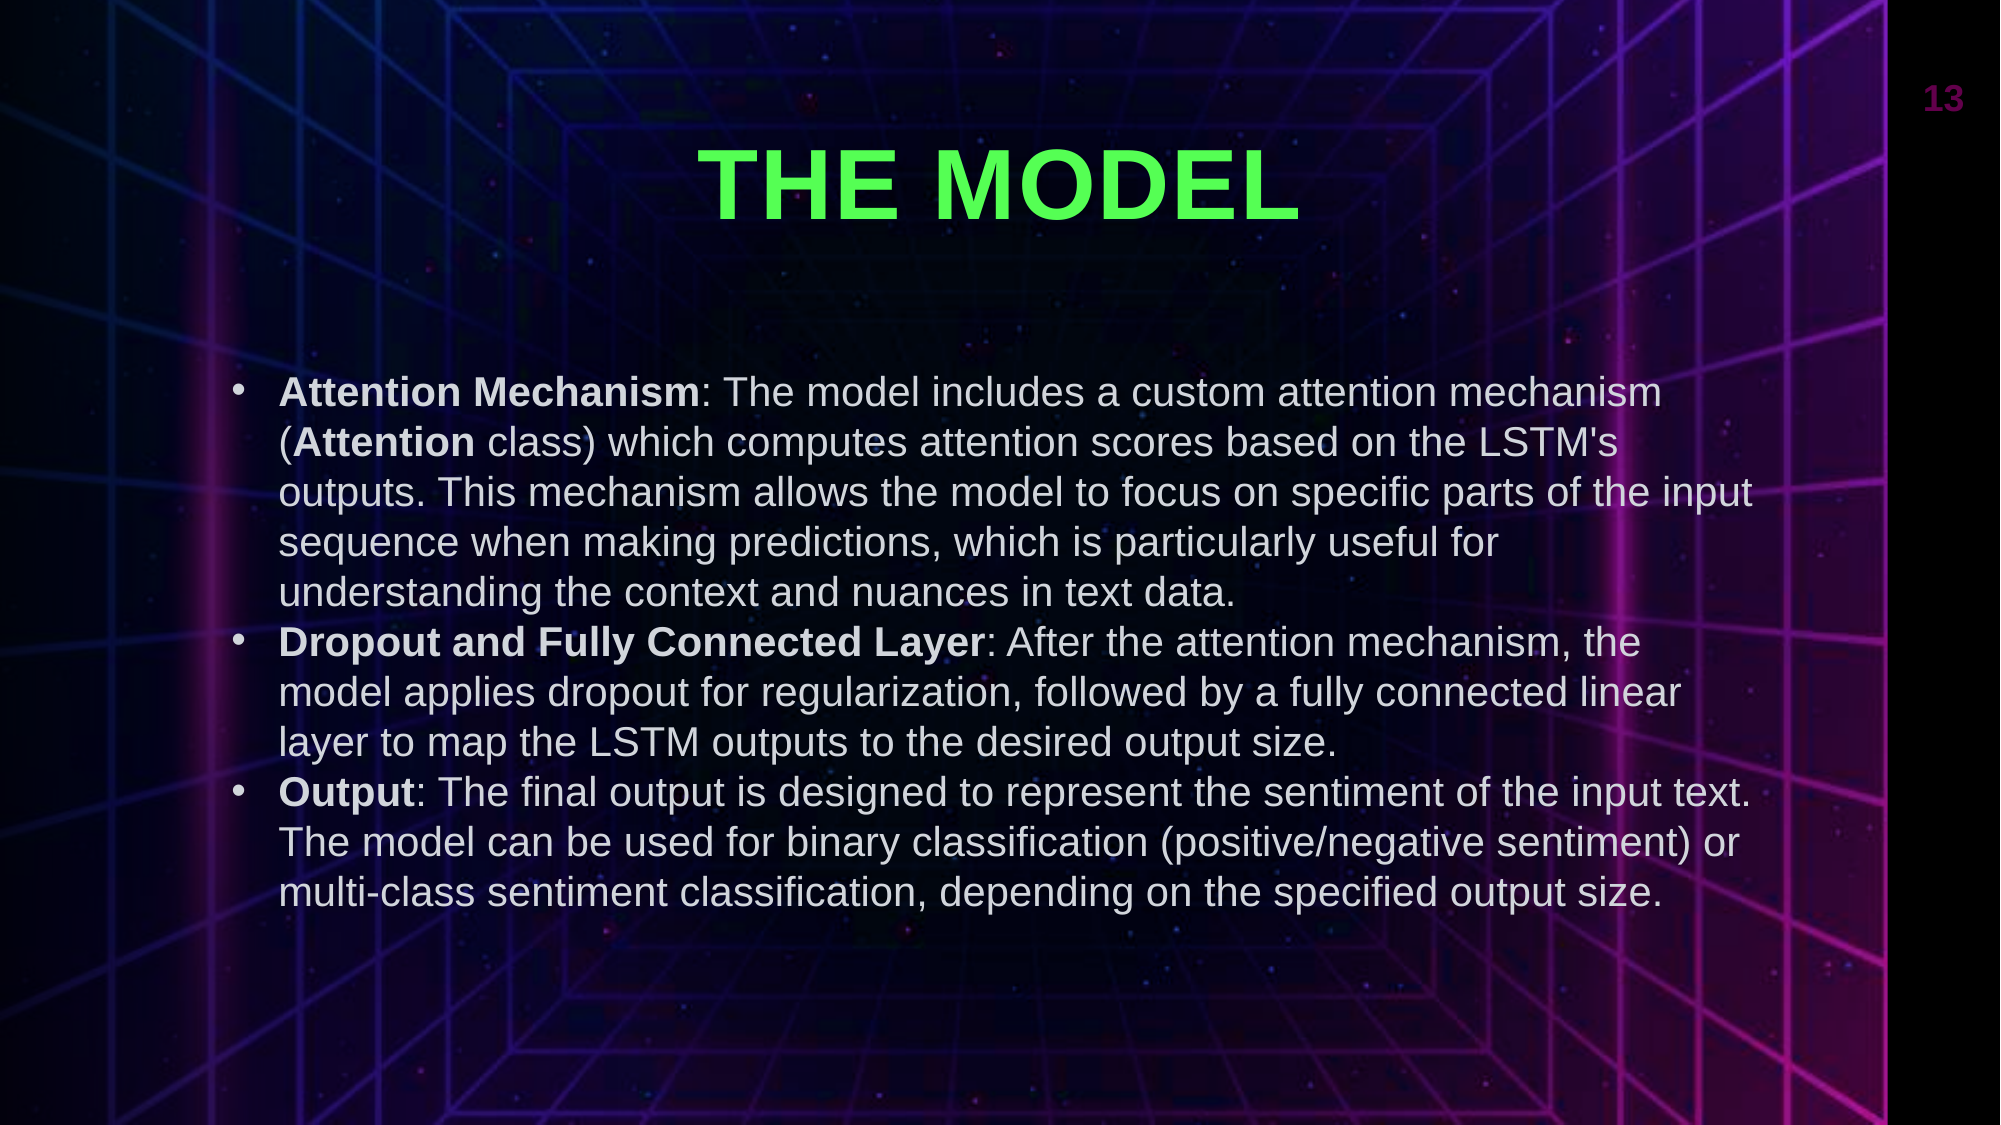

13
# THE MODEL
Attention Mechanism: The model includes a custom attention mechanism (Attention class) which computes attention scores based on the LSTM's outputs. This mechanism allows the model to focus on specific parts of the input sequence when making predictions, which is particularly useful for understanding the context and nuances in text data.
Dropout and Fully Connected Layer: After the attention mechanism, the model applies dropout for regularization, followed by a fully connected linear layer to map the LSTM outputs to the desired output size.
Output: The final output is designed to represent the sentiment of the input text. The model can be used for binary classification (positive/negative sentiment) or multi-class sentiment classification, depending on the specified output size.